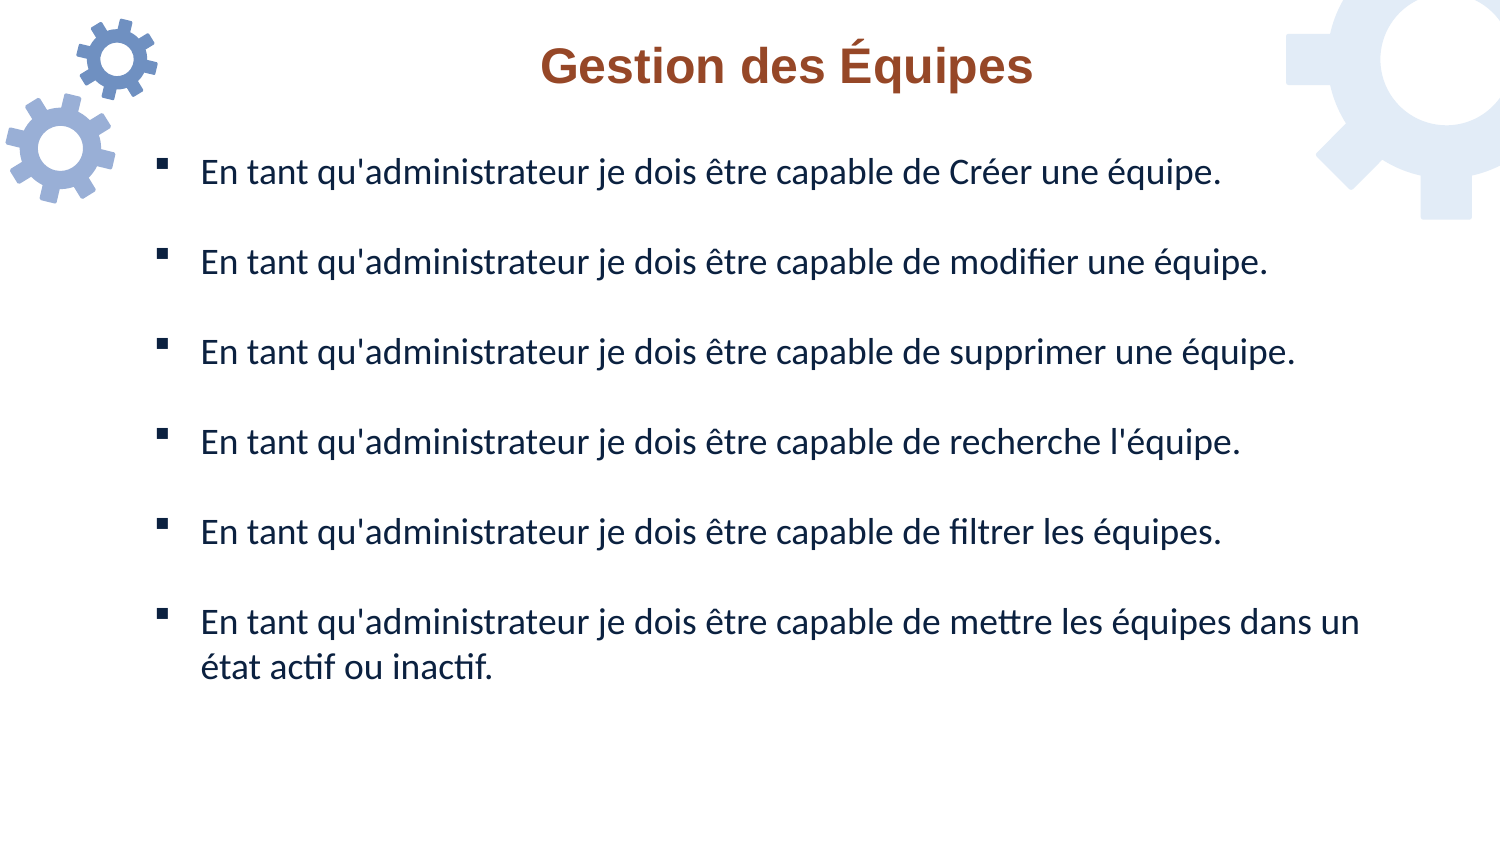

Gestion des Équipes
En tant qu'administrateur je dois être capable de Créer une équipe.

En tant qu'administrateur je dois être capable de modifier une équipe.

En tant qu'administrateur je dois être capable de supprimer une équipe.

En tant qu'administrateur je dois être capable de recherche l'équipe.

En tant qu'administrateur je dois être capable de filtrer les équipes.

En tant qu'administrateur je dois être capable de mettre les équipes dans un état actif ou inactif.